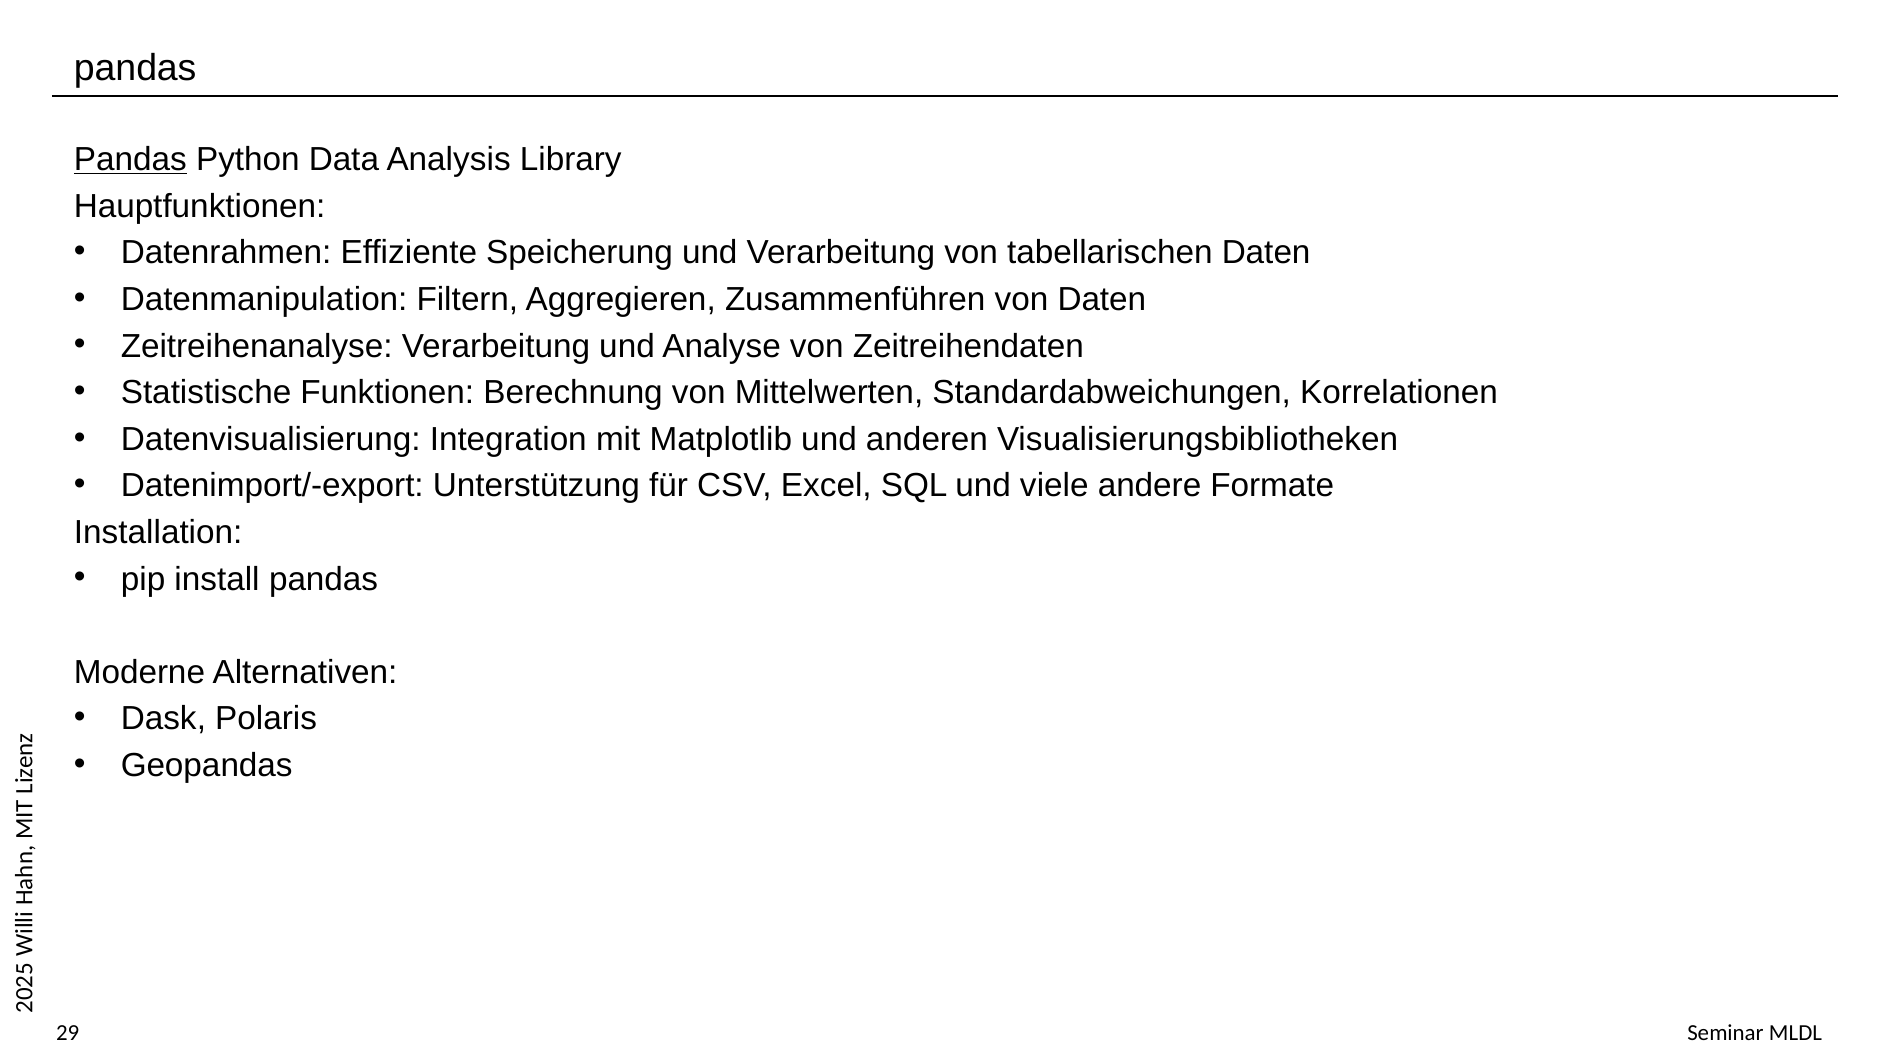

pandas
Pandas Python Data Analysis Library
Hauptfunktionen:
Datenrahmen: Effiziente Speicherung und Verarbeitung von tabellarischen Daten
Datenmanipulation: Filtern, Aggregieren, Zusammenführen von Daten
Zeitreihenanalyse: Verarbeitung und Analyse von Zeitreihendaten
Statistische Funktionen: Berechnung von Mittelwerten, Standardabweichungen, Korrelationen
Datenvisualisierung: Integration mit Matplotlib und anderen Visualisierungsbibliotheken
Datenimport/-export: Unterstützung für CSV, Excel, SQL und viele andere Formate
Installation:
pip install pandas

Moderne Alternativen:
Dask, Polaris
Geopandas